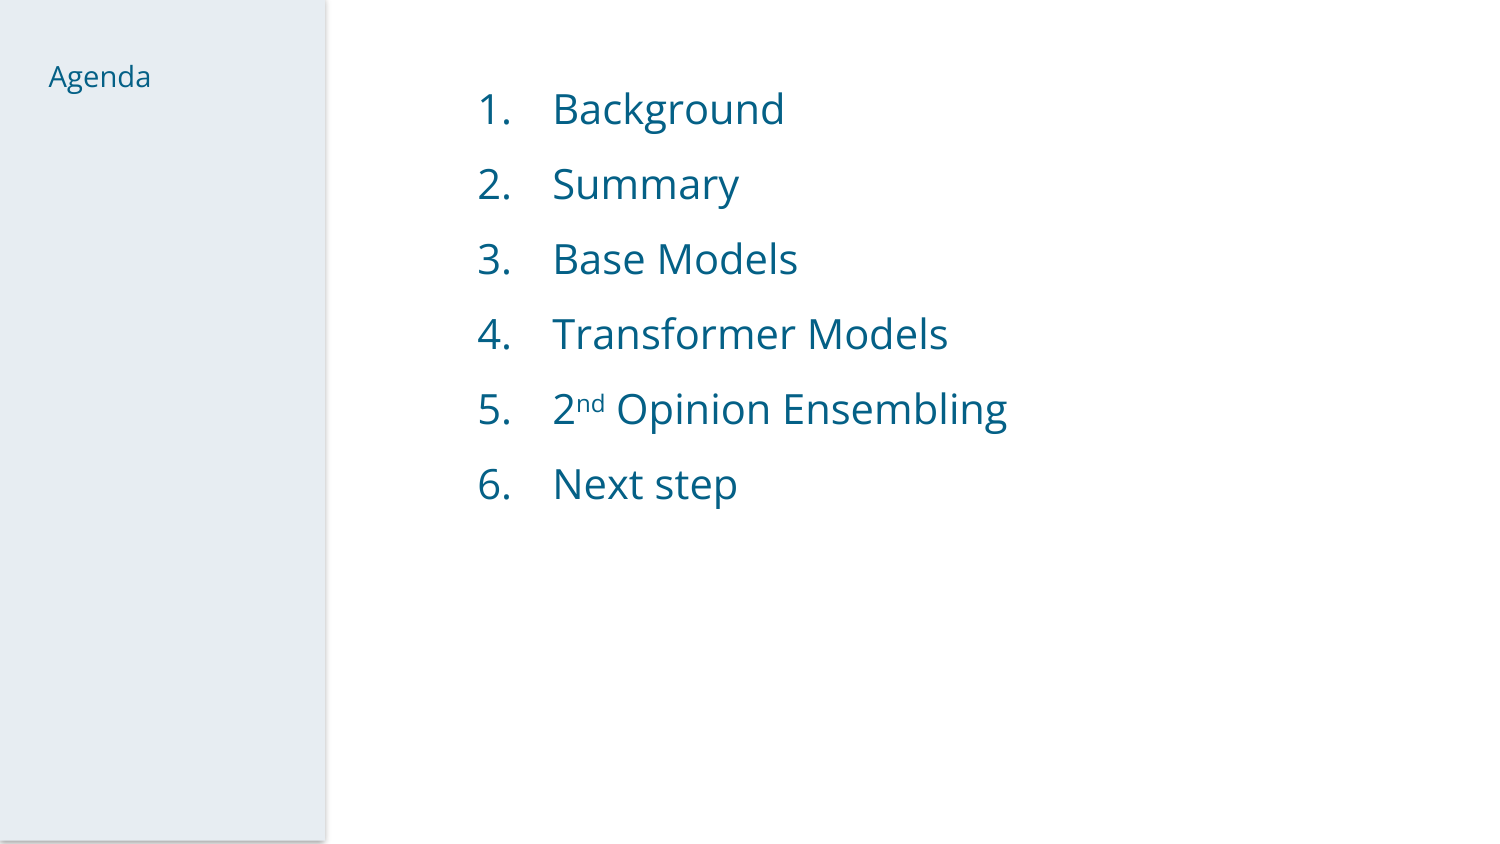

Background
Summary
Base Models
Transformer Models
2nd Opinion Ensembling
Next step
Agenda